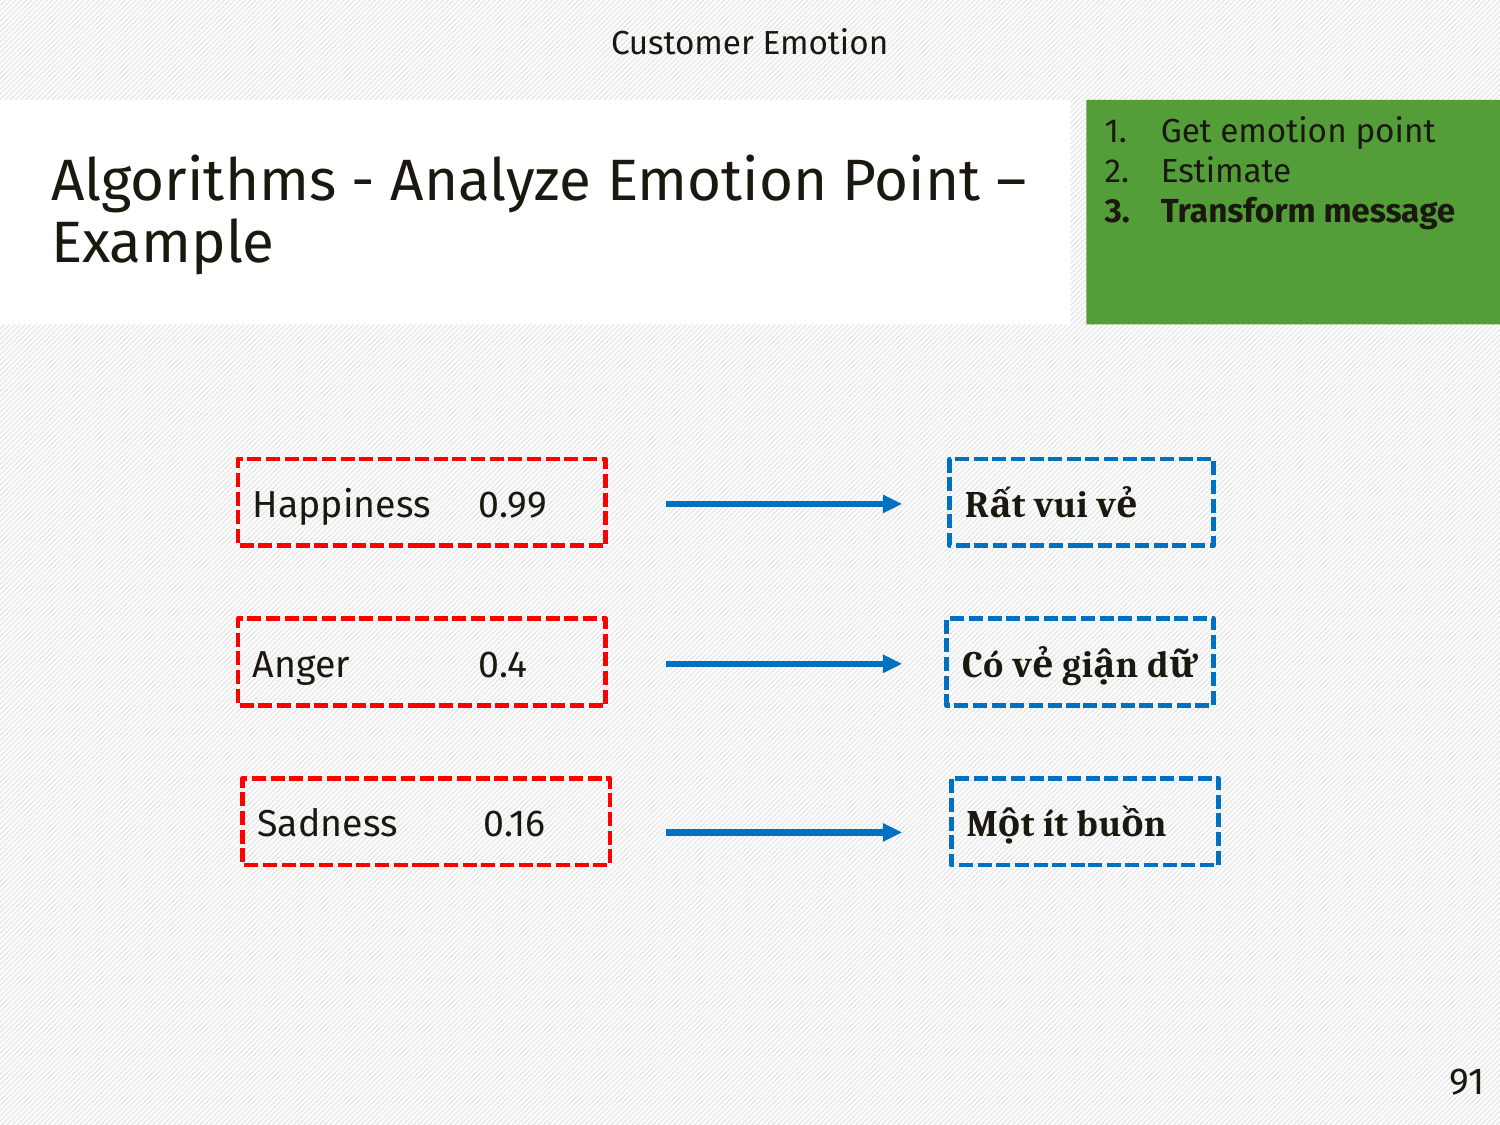

Customer Emotion
Algorithms - Analyze Emotion Point – Example
Get emotion point
Estimate
Transform message
Happiness	0.99
Rất vui vẻ
Anger	0.4
Có vẻ giận dữ
Sadness	0.16
Một ít buồn
91